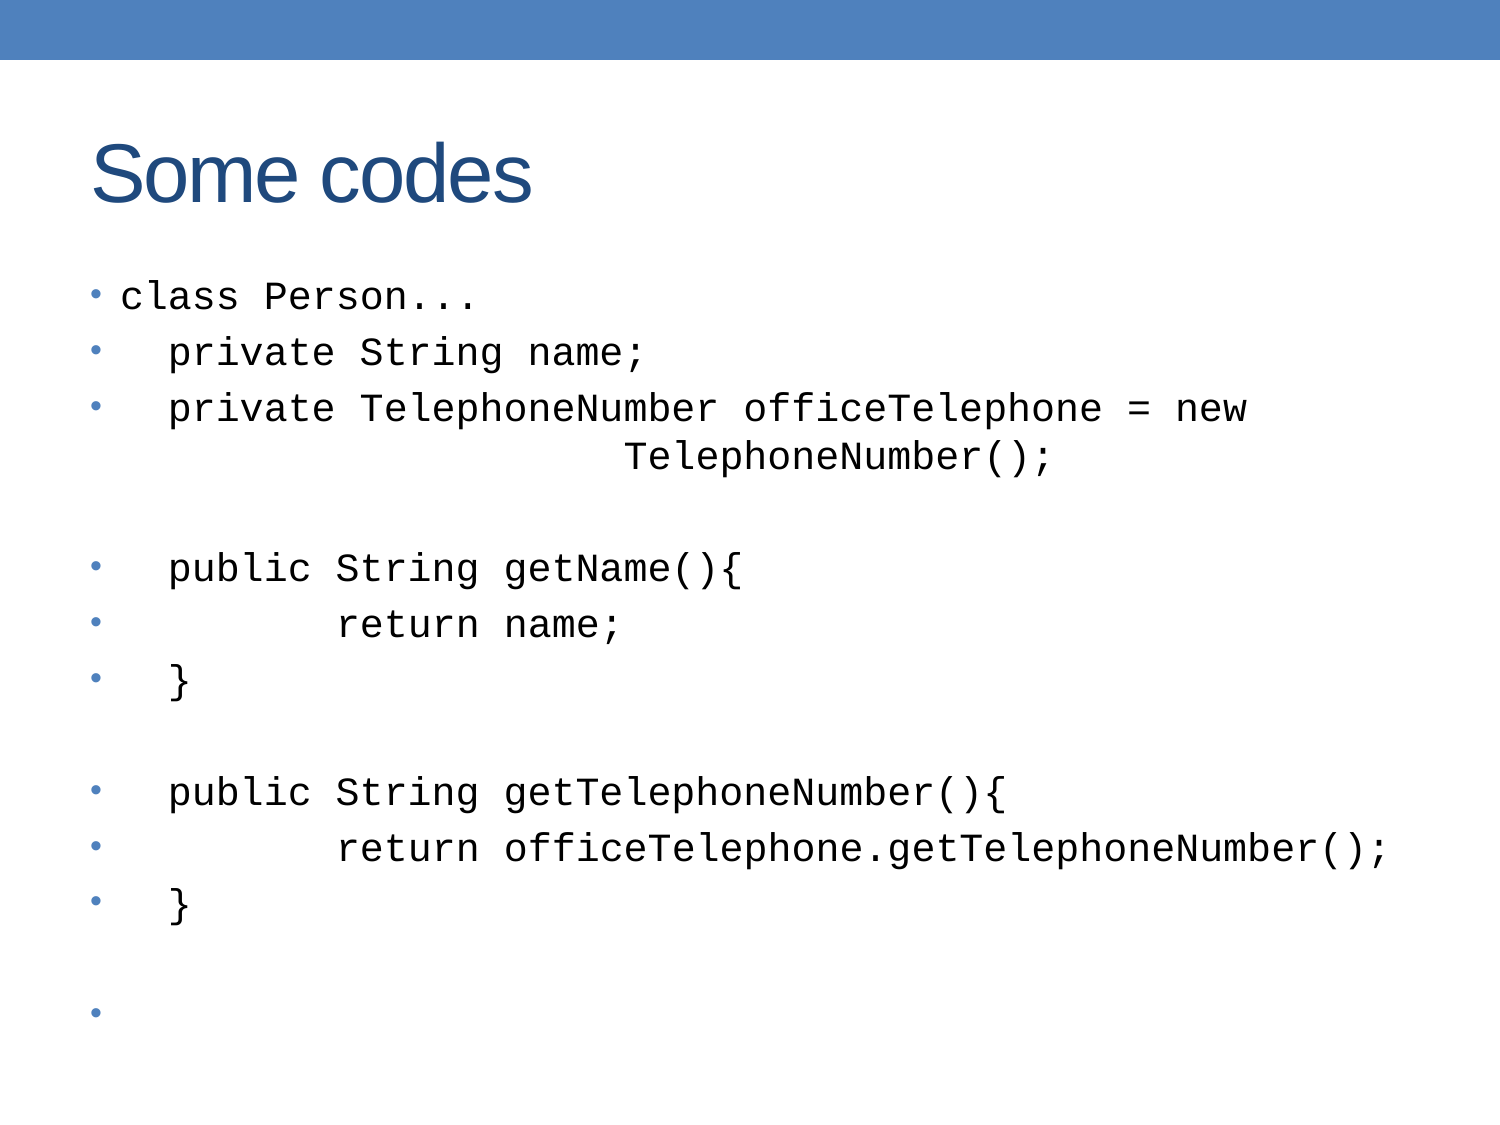

12
# Some codes
class Person...
  private String name;
  private TelephoneNumber officeTelephone = new                            TelephoneNumber();

  public String getName(){
         return name;
  }

  public String getTelephoneNumber(){
         return officeTelephone.getTelephoneNumber();
  }